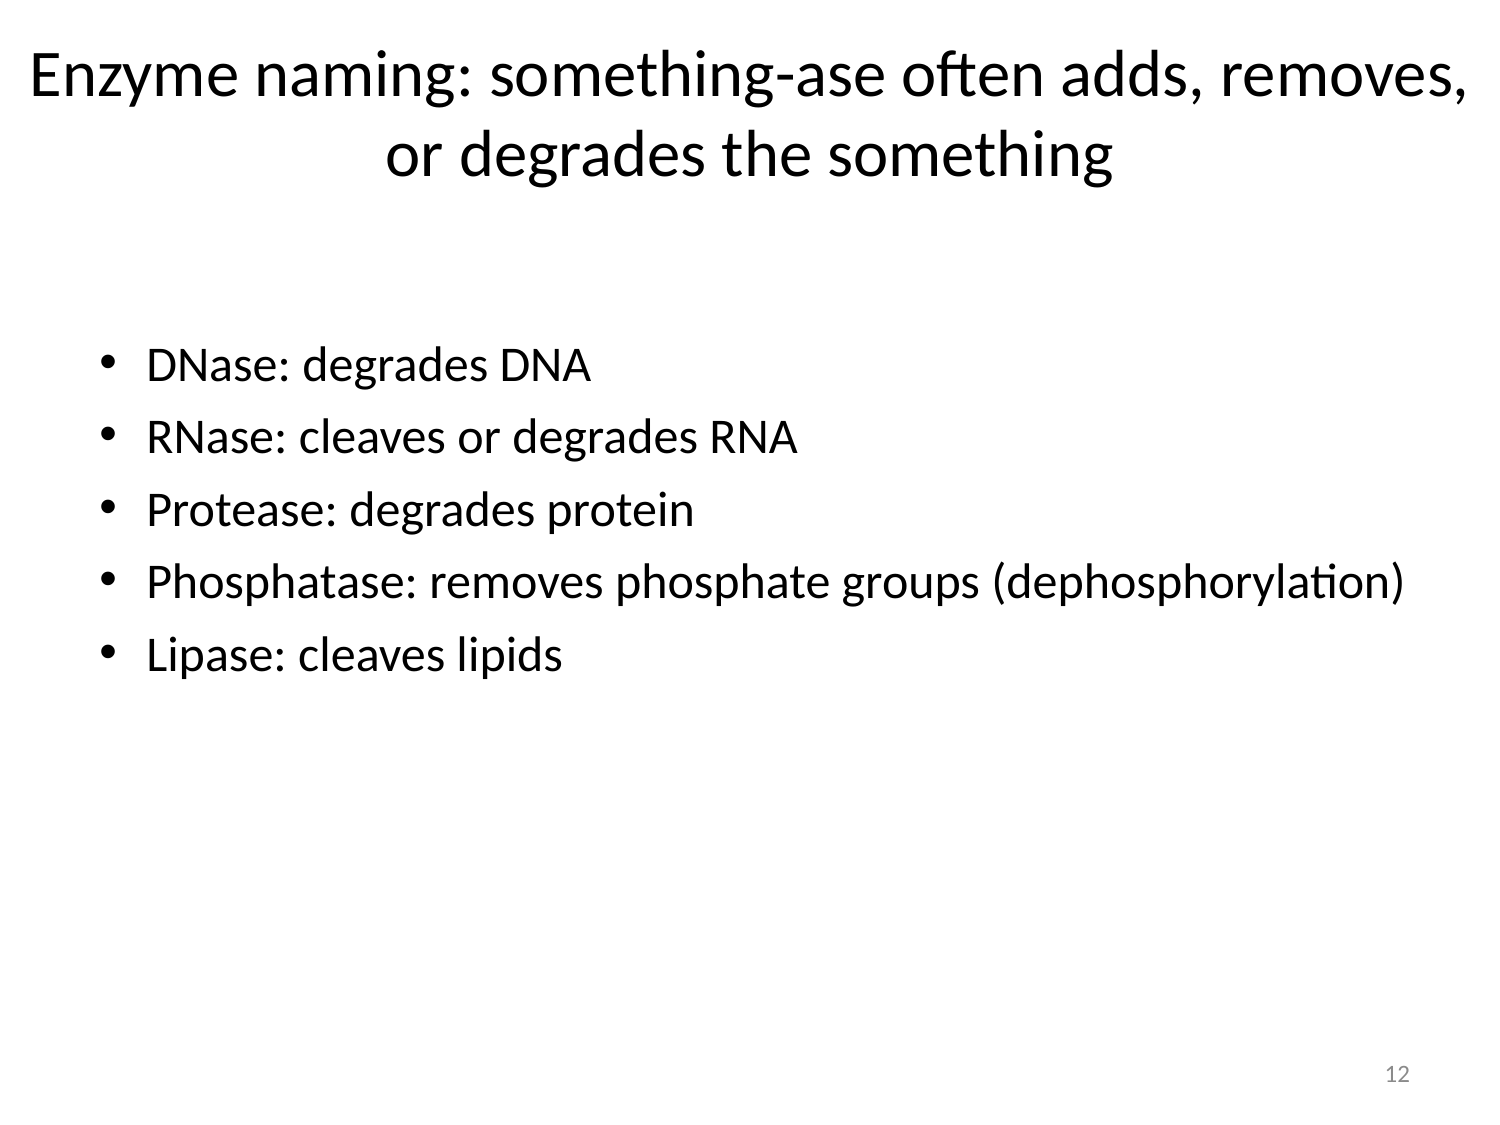

Enzyme naming: something-ase often adds, removes, or degrades the something
DNase: degrades DNA
RNase: cleaves or degrades RNA
Protease: degrades protein
Phosphatase: removes phosphate groups (dephosphorylation)
Lipase: cleaves lipids
12